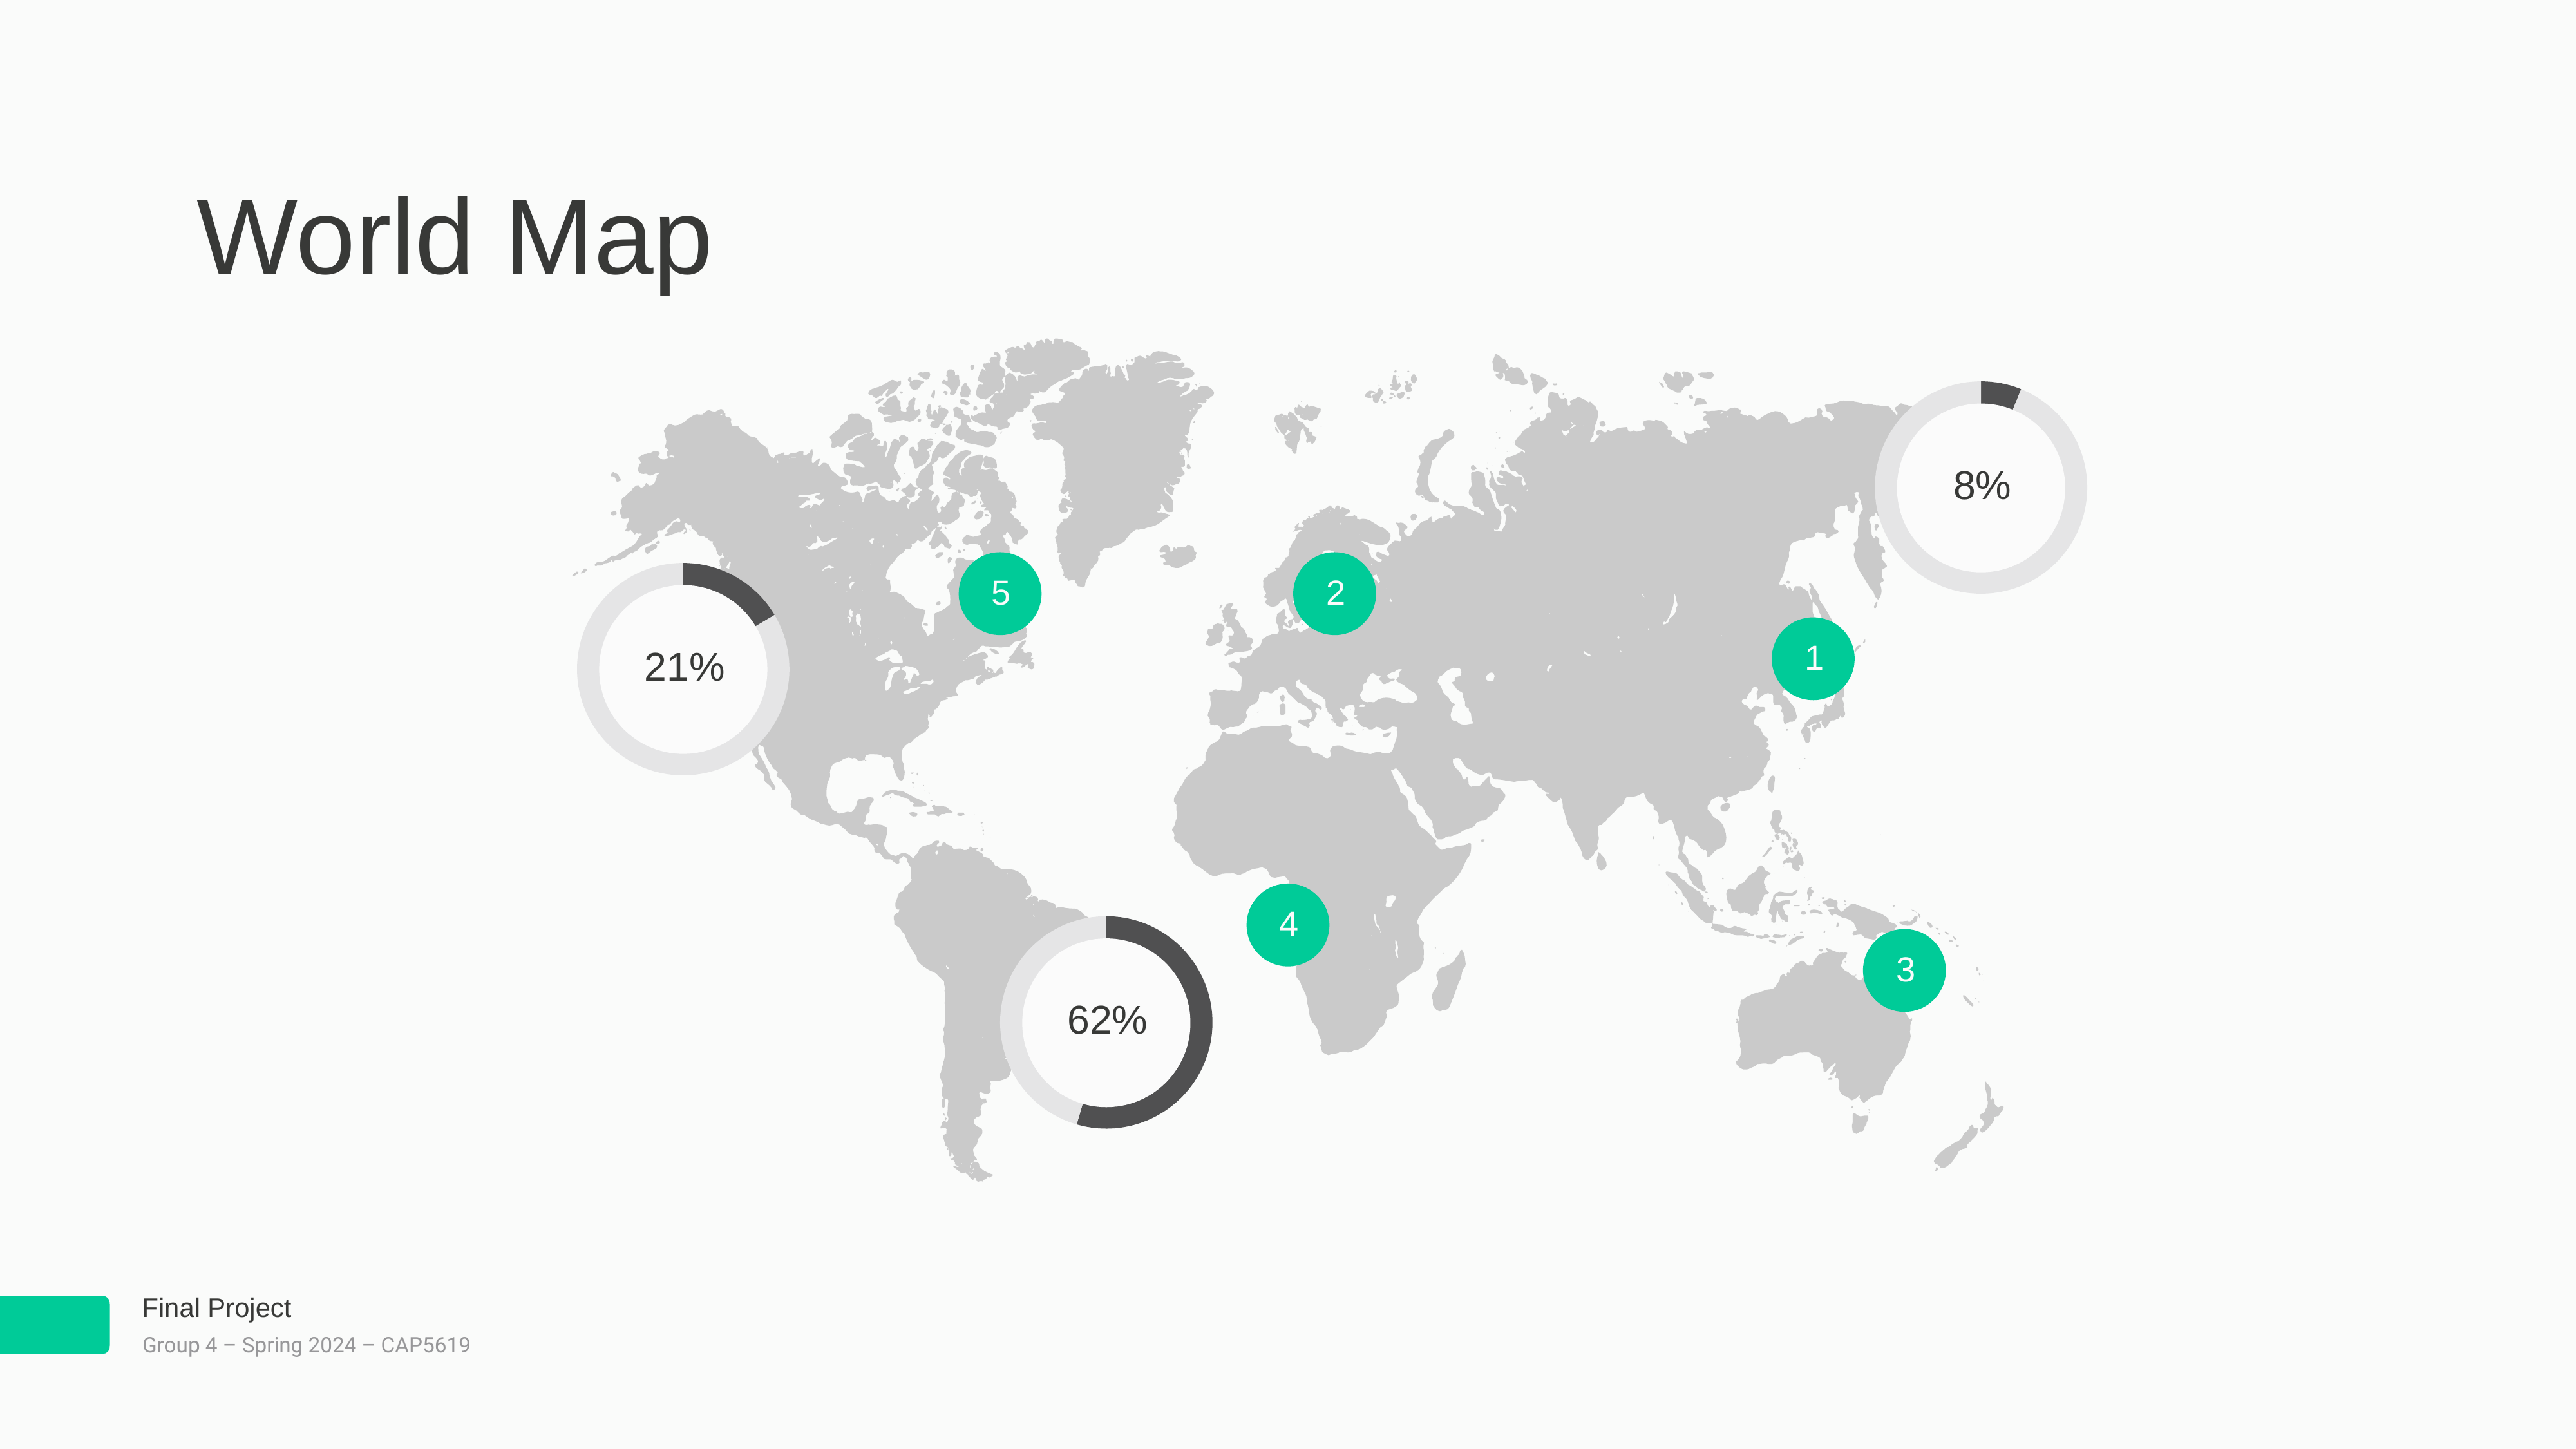

World Map

### Chart

| Category | Region 1 |
|---|---|
| April | 5.0 |
| May | 76.0 |
8%

### Chart

| Category | Region 1 |
|---|---|
| April | 15.0 |
| May | 76.0 |
5
2

1
21%

4

### Chart

| Category | Region 1 |
|---|---|
| April | 91.0 |
| May | 76.0 |

3
62%